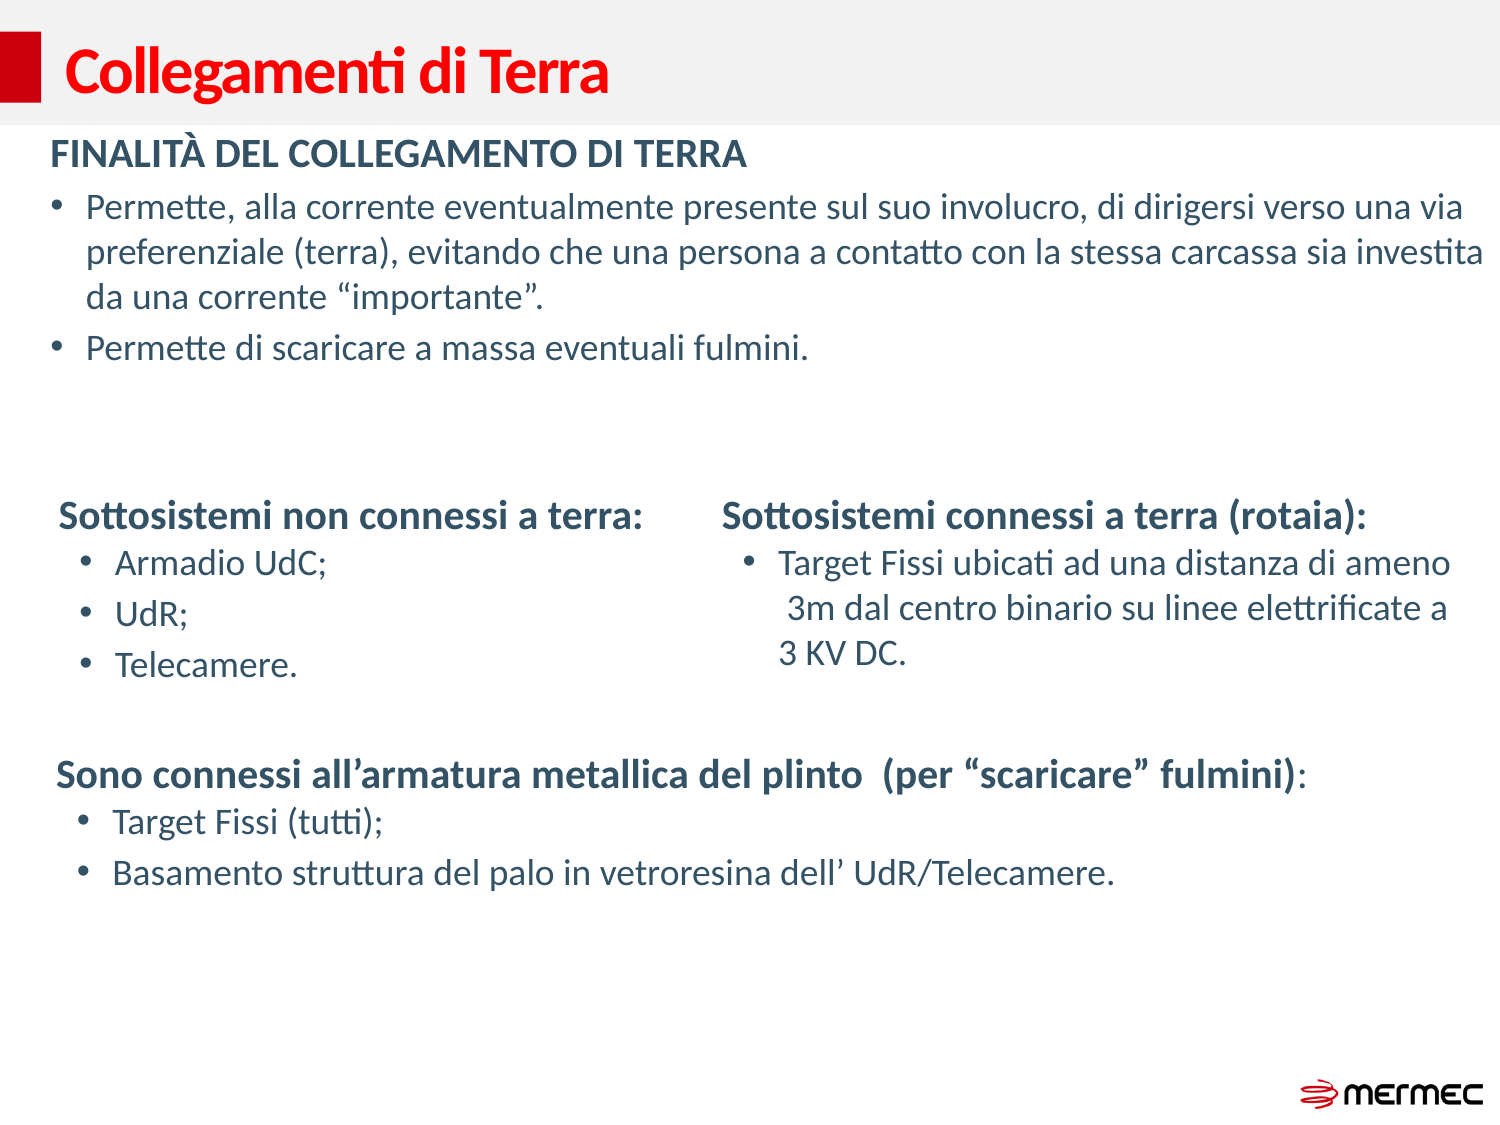

# Collegamenti di Terra
FINALITÀ DEL COLLEGAMENTO DI TERRA
Permette, alla corrente eventualmente presente sul suo involucro, di dirigersi verso una via preferenziale (terra), evitando che una persona a contatto con la stessa carcassa sia investita da una corrente “importante”.
Permette di scaricare a massa eventuali fulmini.
Sottosistemi non connessi a terra:
Armadio UdC;
UdR;
Telecamere.

Sottosistemi connessi a terra (rotaia):
Target Fissi ubicati ad una distanza di ameno  3m dal centro binario su linee elettrificate a 3 KV DC.
Sono connessi all’armatura metallica del plinto  (per “scaricare” fulmini):
Target Fissi (tutti);
Basamento struttura del palo in vetroresina dell’ UdR/Telecamere.